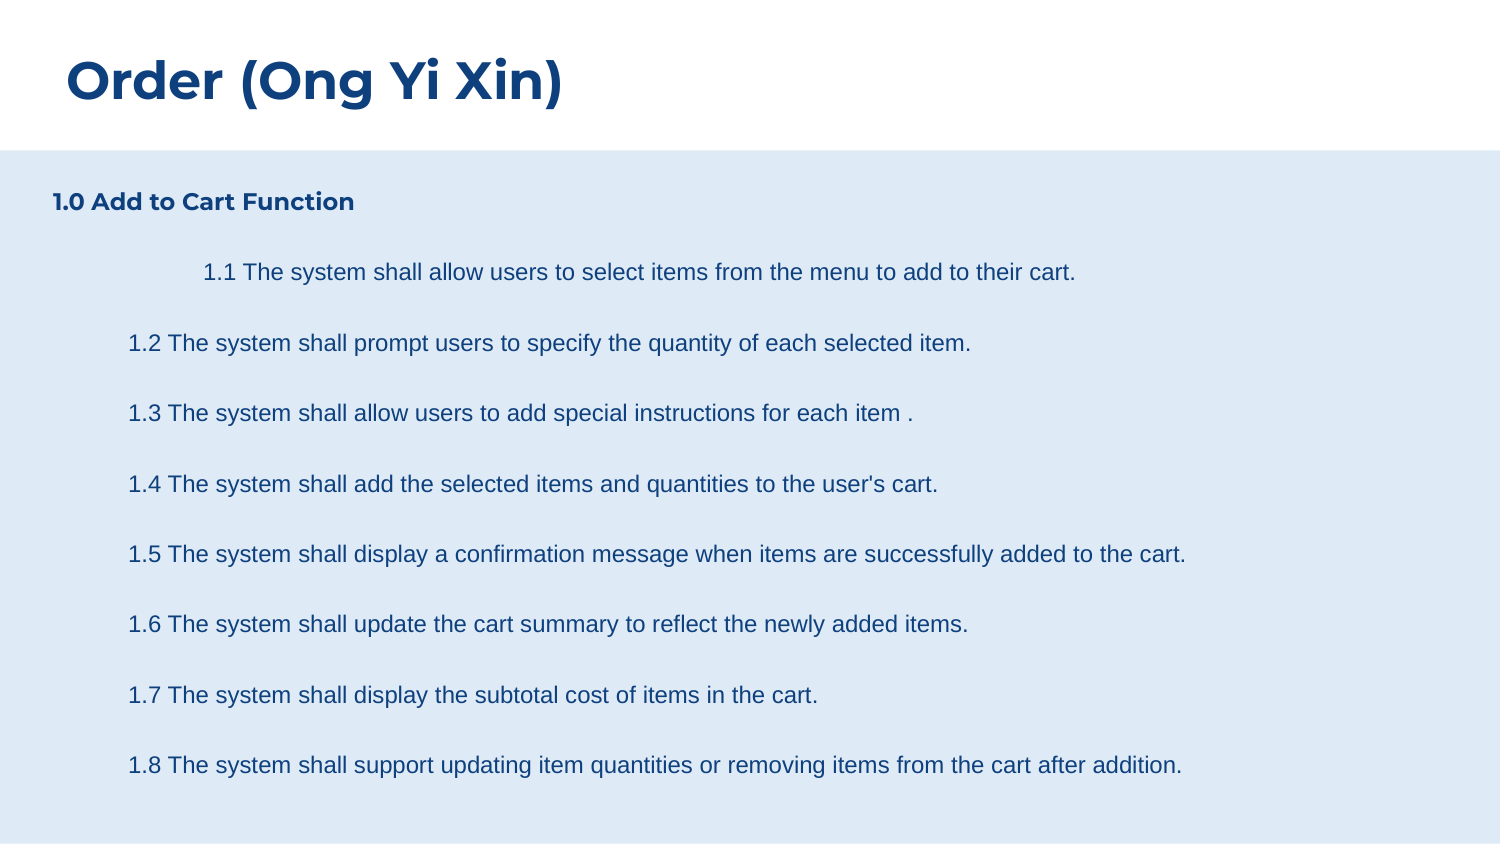

# Order (Ong Yi Xin)
1.0 Add to Cart Function
	1.1 The system shall allow users to select items from the menu to add to their cart.
1.2 The system shall prompt users to specify the quantity of each selected item.
1.3 The system shall allow users to add special instructions for each item .
1.4 The system shall add the selected items and quantities to the user's cart.
1.5 The system shall display a confirmation message when items are successfully added to the cart.
1.6 The system shall update the cart summary to reflect the newly added items.
1.7 The system shall display the subtotal cost of items in the cart.
1.8 The system shall support updating item quantities or removing items from the cart after addition.